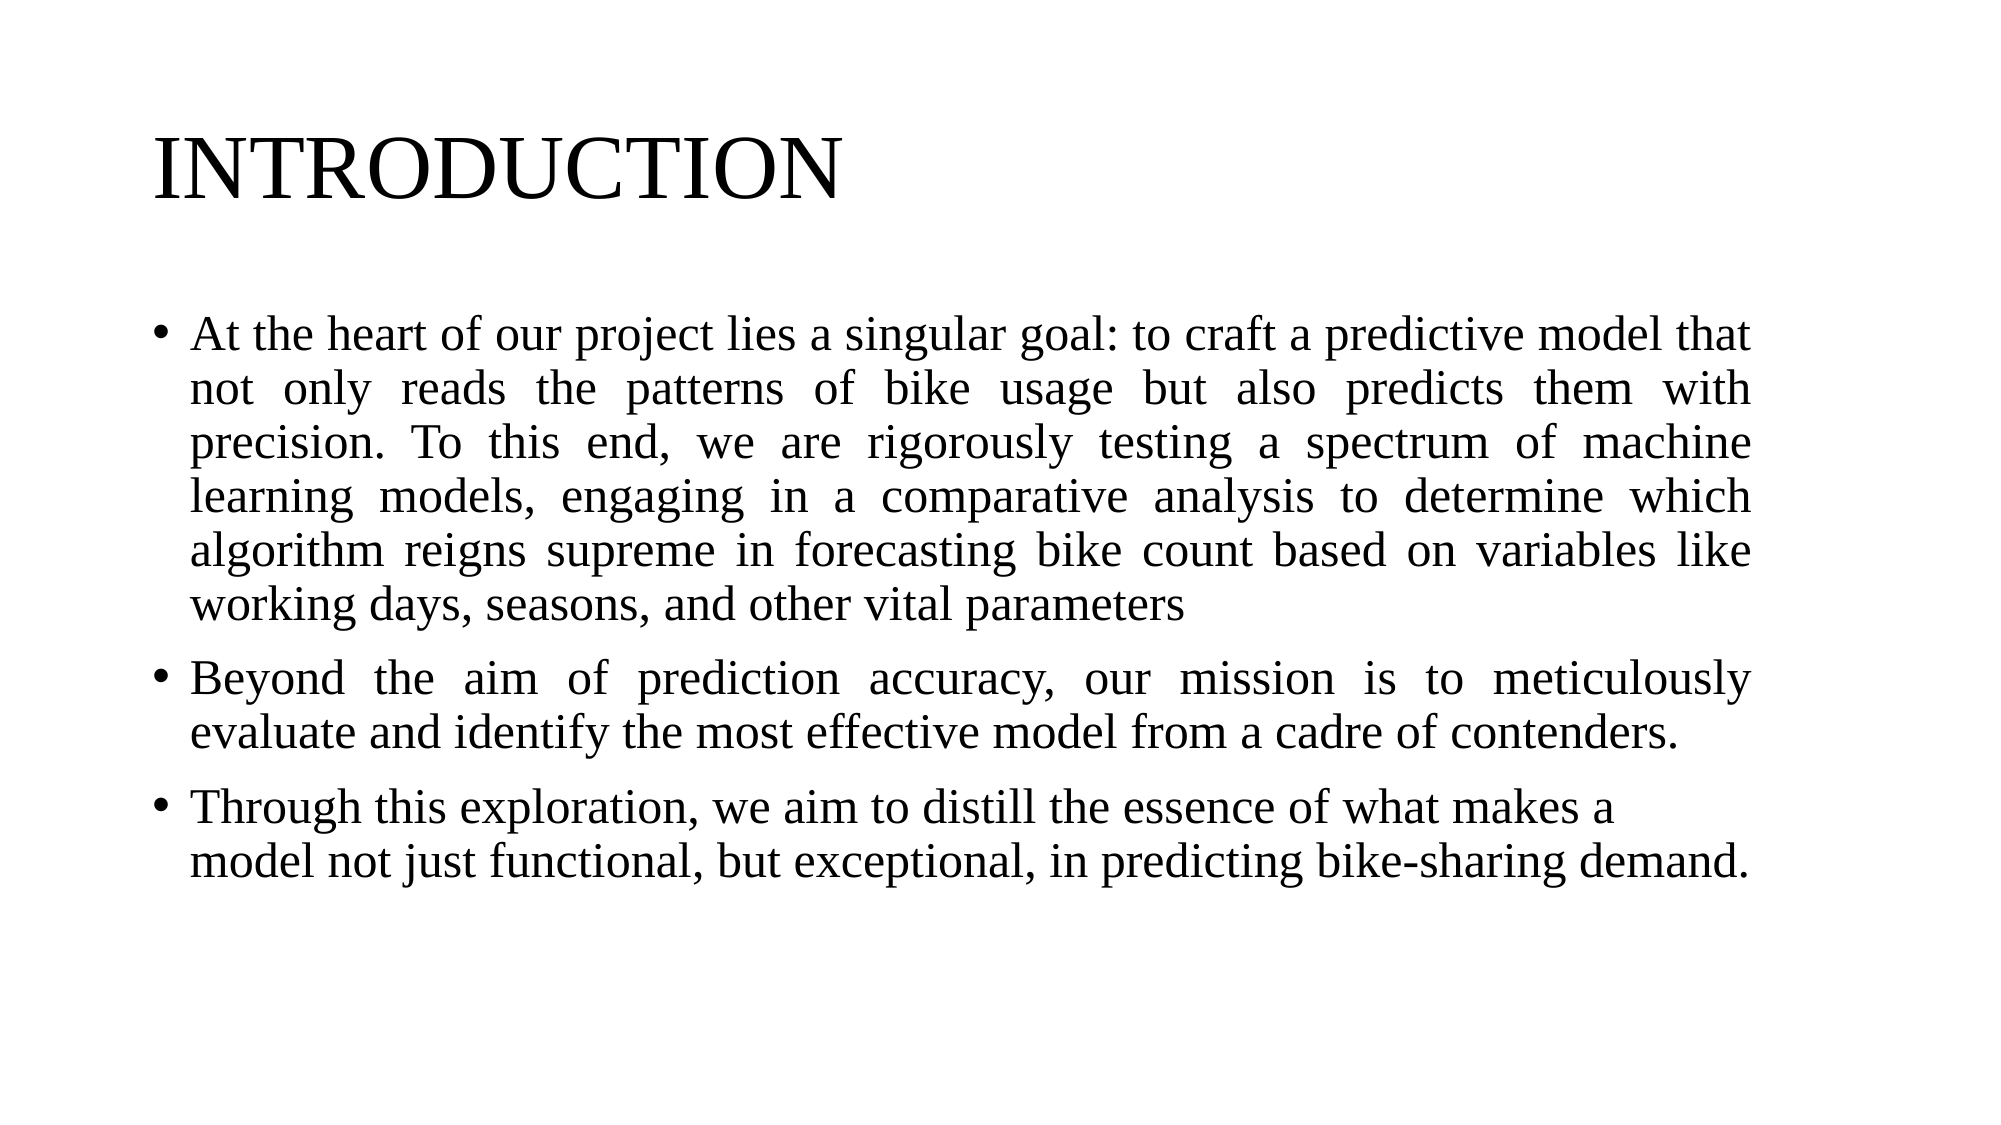

# INTRODUCTION
At the heart of our project lies a singular goal: to craft a predictive model that not only reads the patterns of bike usage but also predicts them with precision. To this end, we are rigorously testing a spectrum of machine learning models, engaging in a comparative analysis to determine which algorithm reigns supreme in forecasting bike count based on variables like working days, seasons, and other vital parameters
Beyond the aim of prediction accuracy, our mission is to meticulously evaluate and identify the most effective model from a cadre of contenders.
Through this exploration, we aim to distill the essence of what makes a model not just functional, but exceptional, in predicting bike-sharing demand.